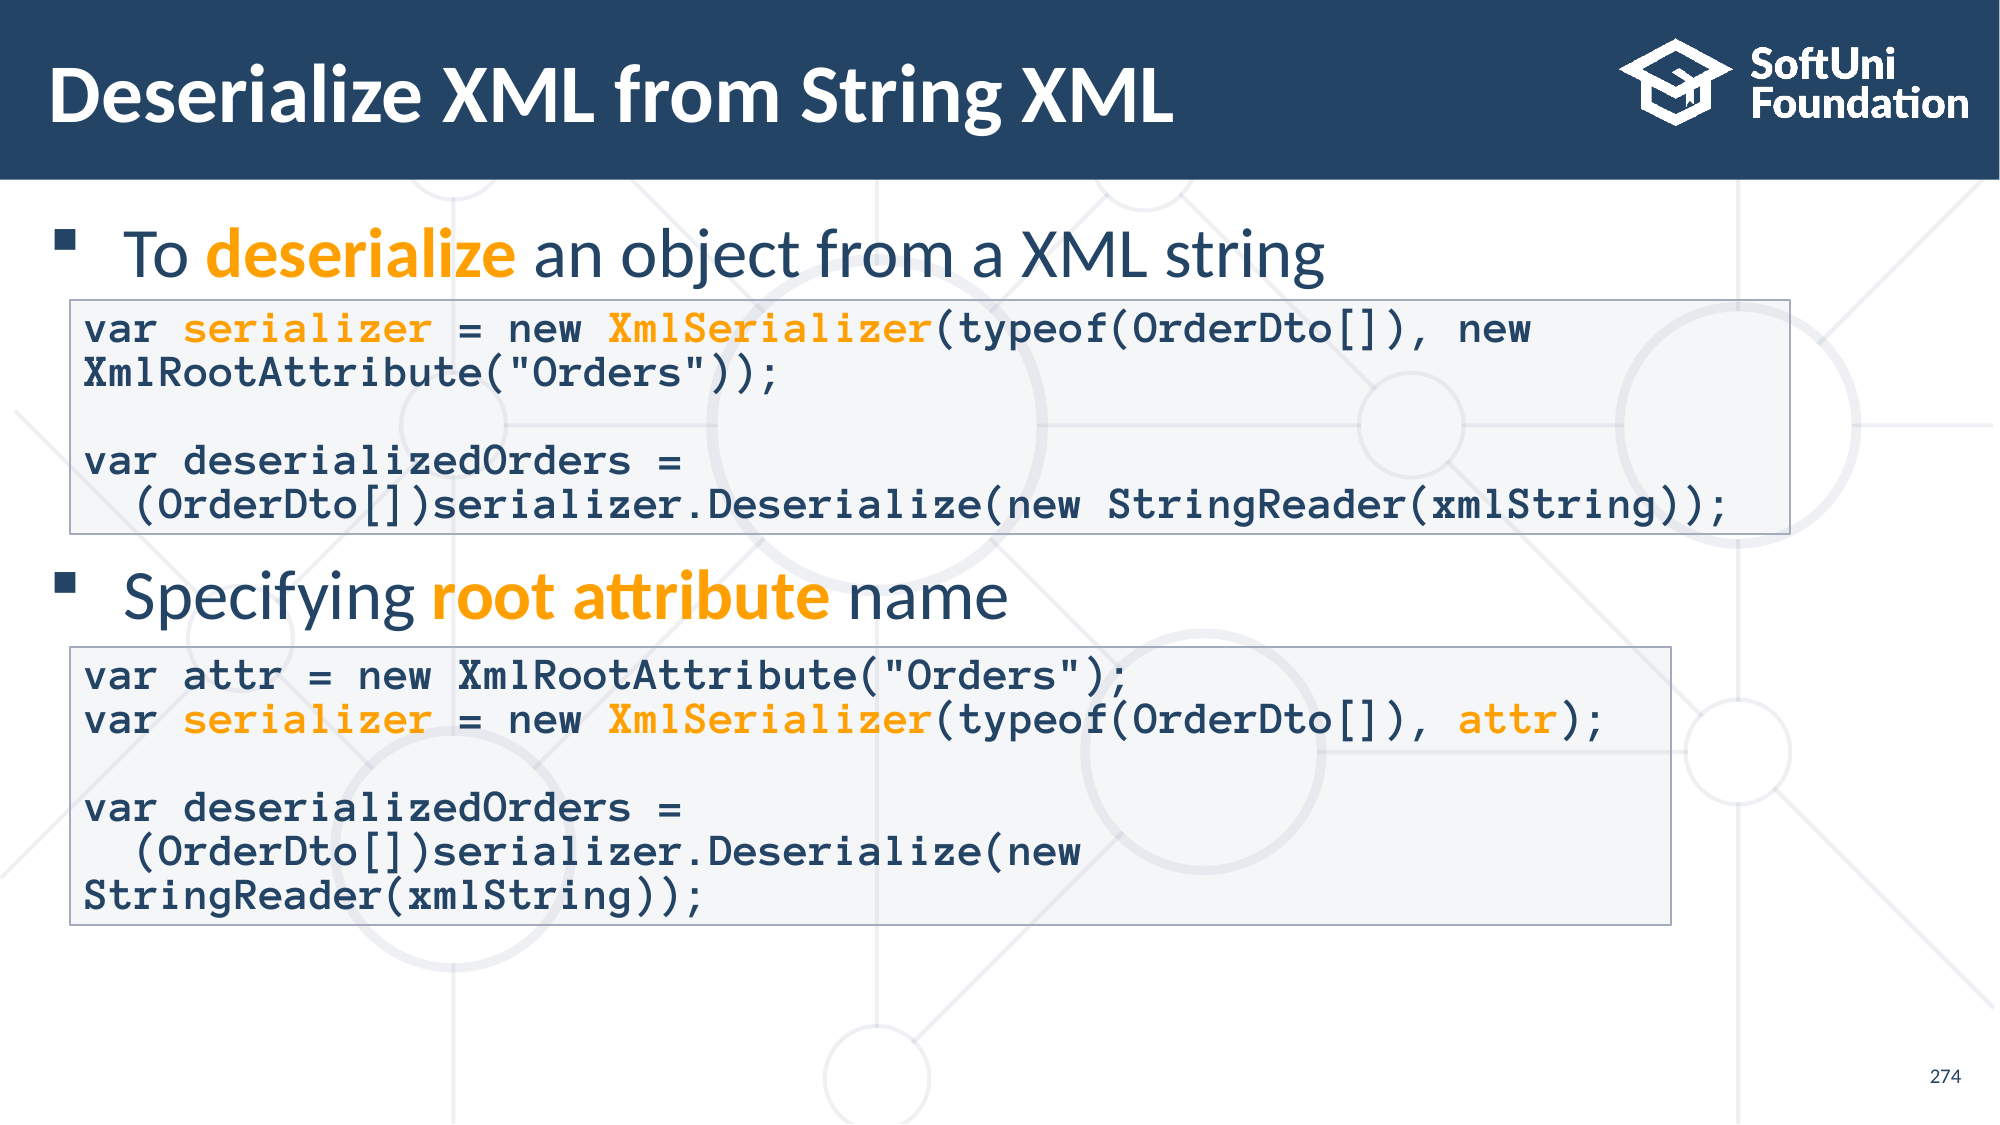

# Deserialize XML from String XML
To deserialize an object from a XML string

Specifying root attribute name

var serializer = new XmlSerializer(typeof(OrderDto[]), new XmlRootAttribute("Orders"));

var deserializedOrders =
  (OrderDto[])serializer.Deserialize(new StringReader(xmlString));
var attr = new XmlRootAttribute("Orders");
var serializer = new XmlSerializer(typeof(OrderDto[]), attr);

var deserializedOrders =
  (OrderDto[])serializer.Deserialize(new StringReader(xmlString));
274